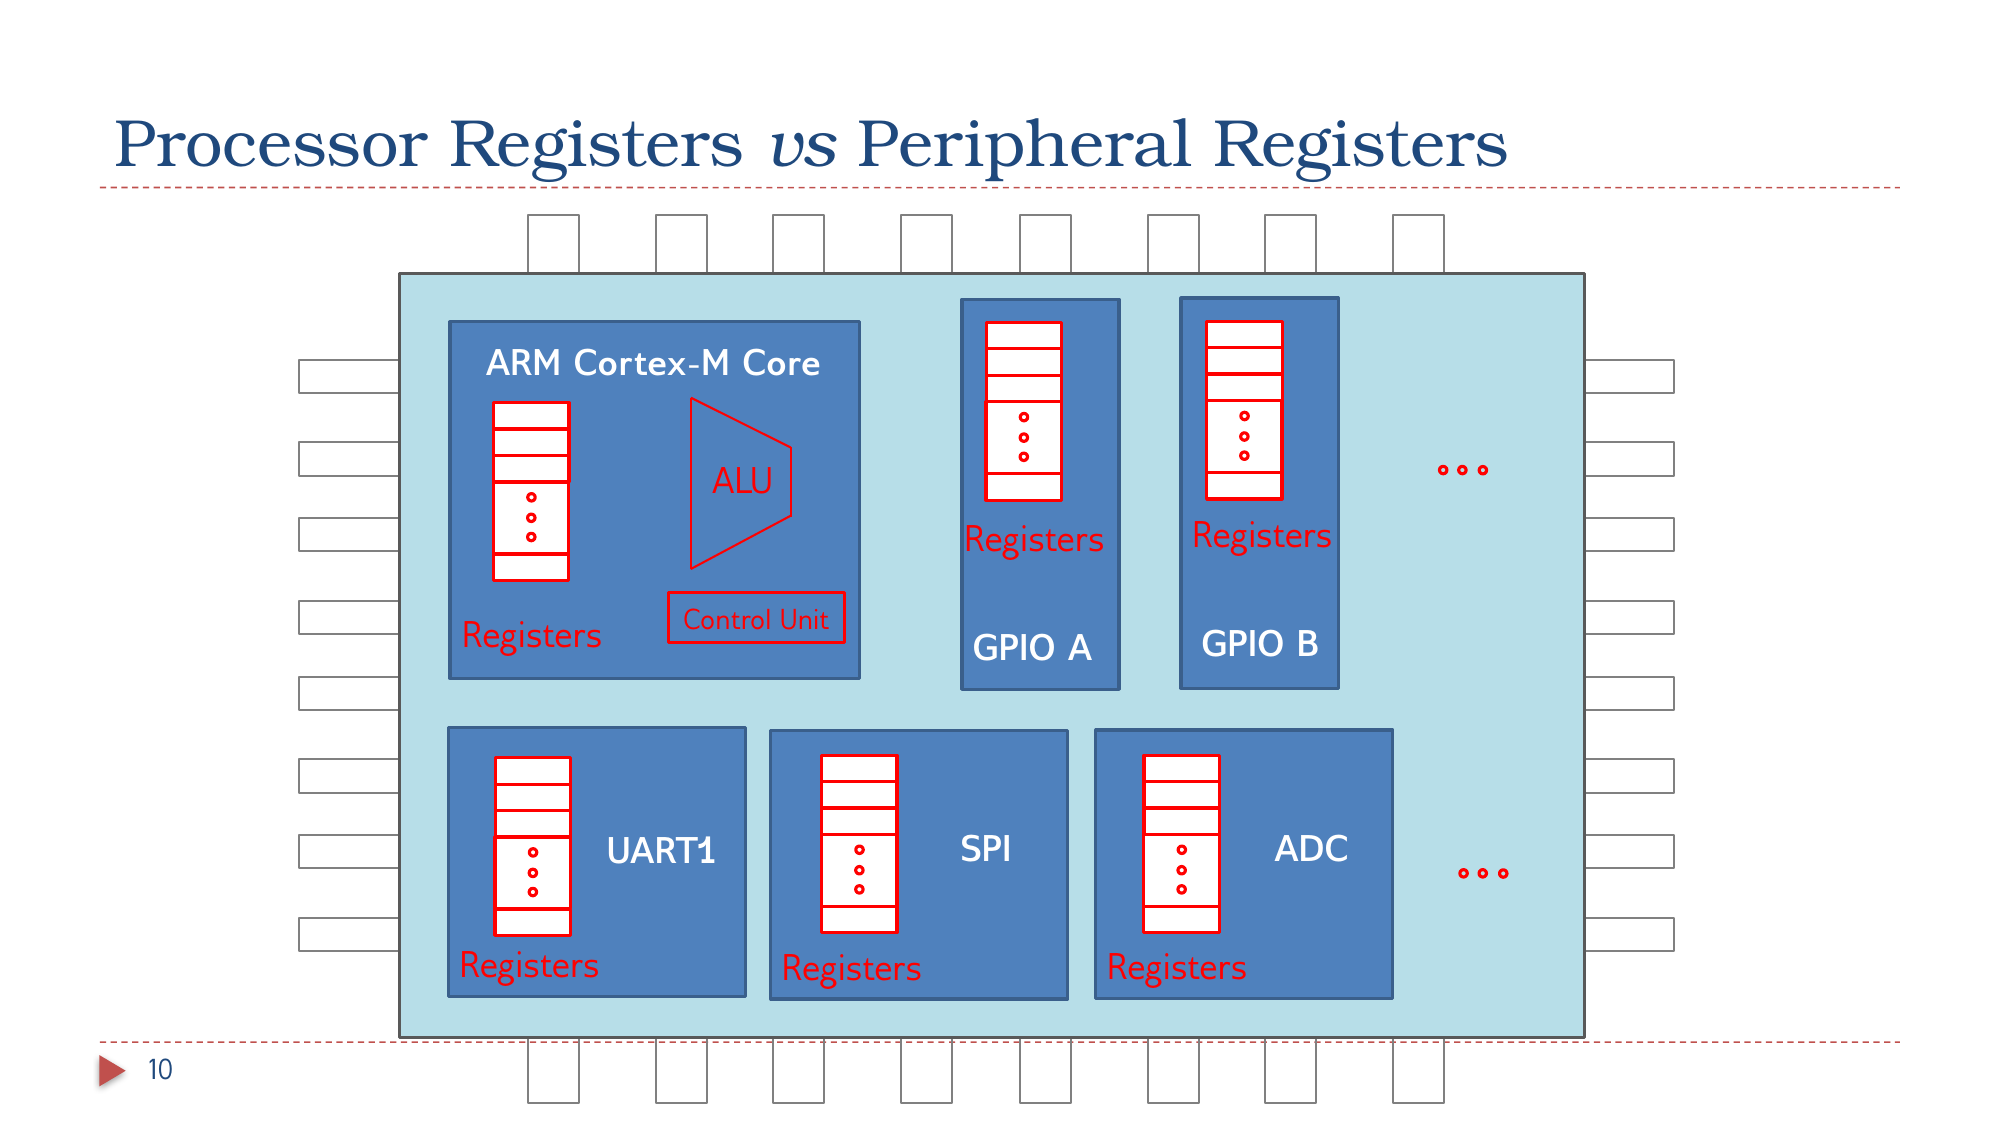

# Processor Registers vs Peripheral Registers

Registers
GPIO B

Registers
GPIO A

ARM Cortex-M Core

ALU
Control Unit
Registers

UART1
Registers

ADC
Registers

SPI
Registers

10